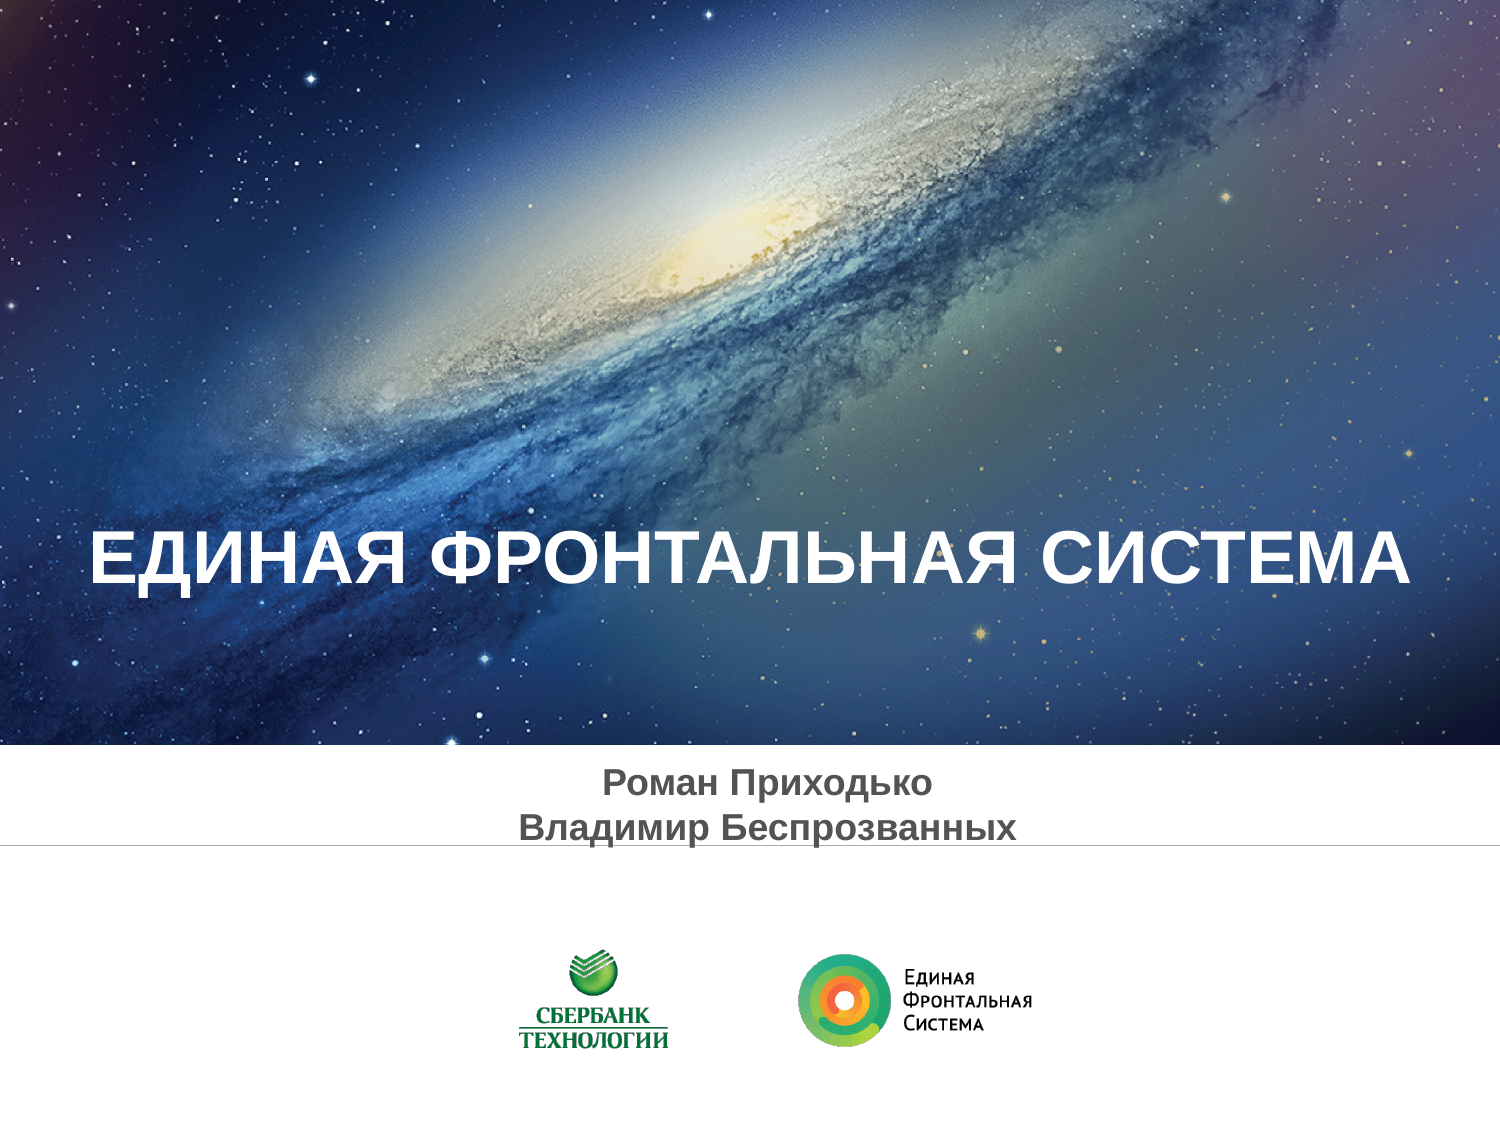

ЕДИНАЯ ФРОНТАЛЬНАЯ СИСТЕМА
Роман Приходько
Владимир Беспрозванных